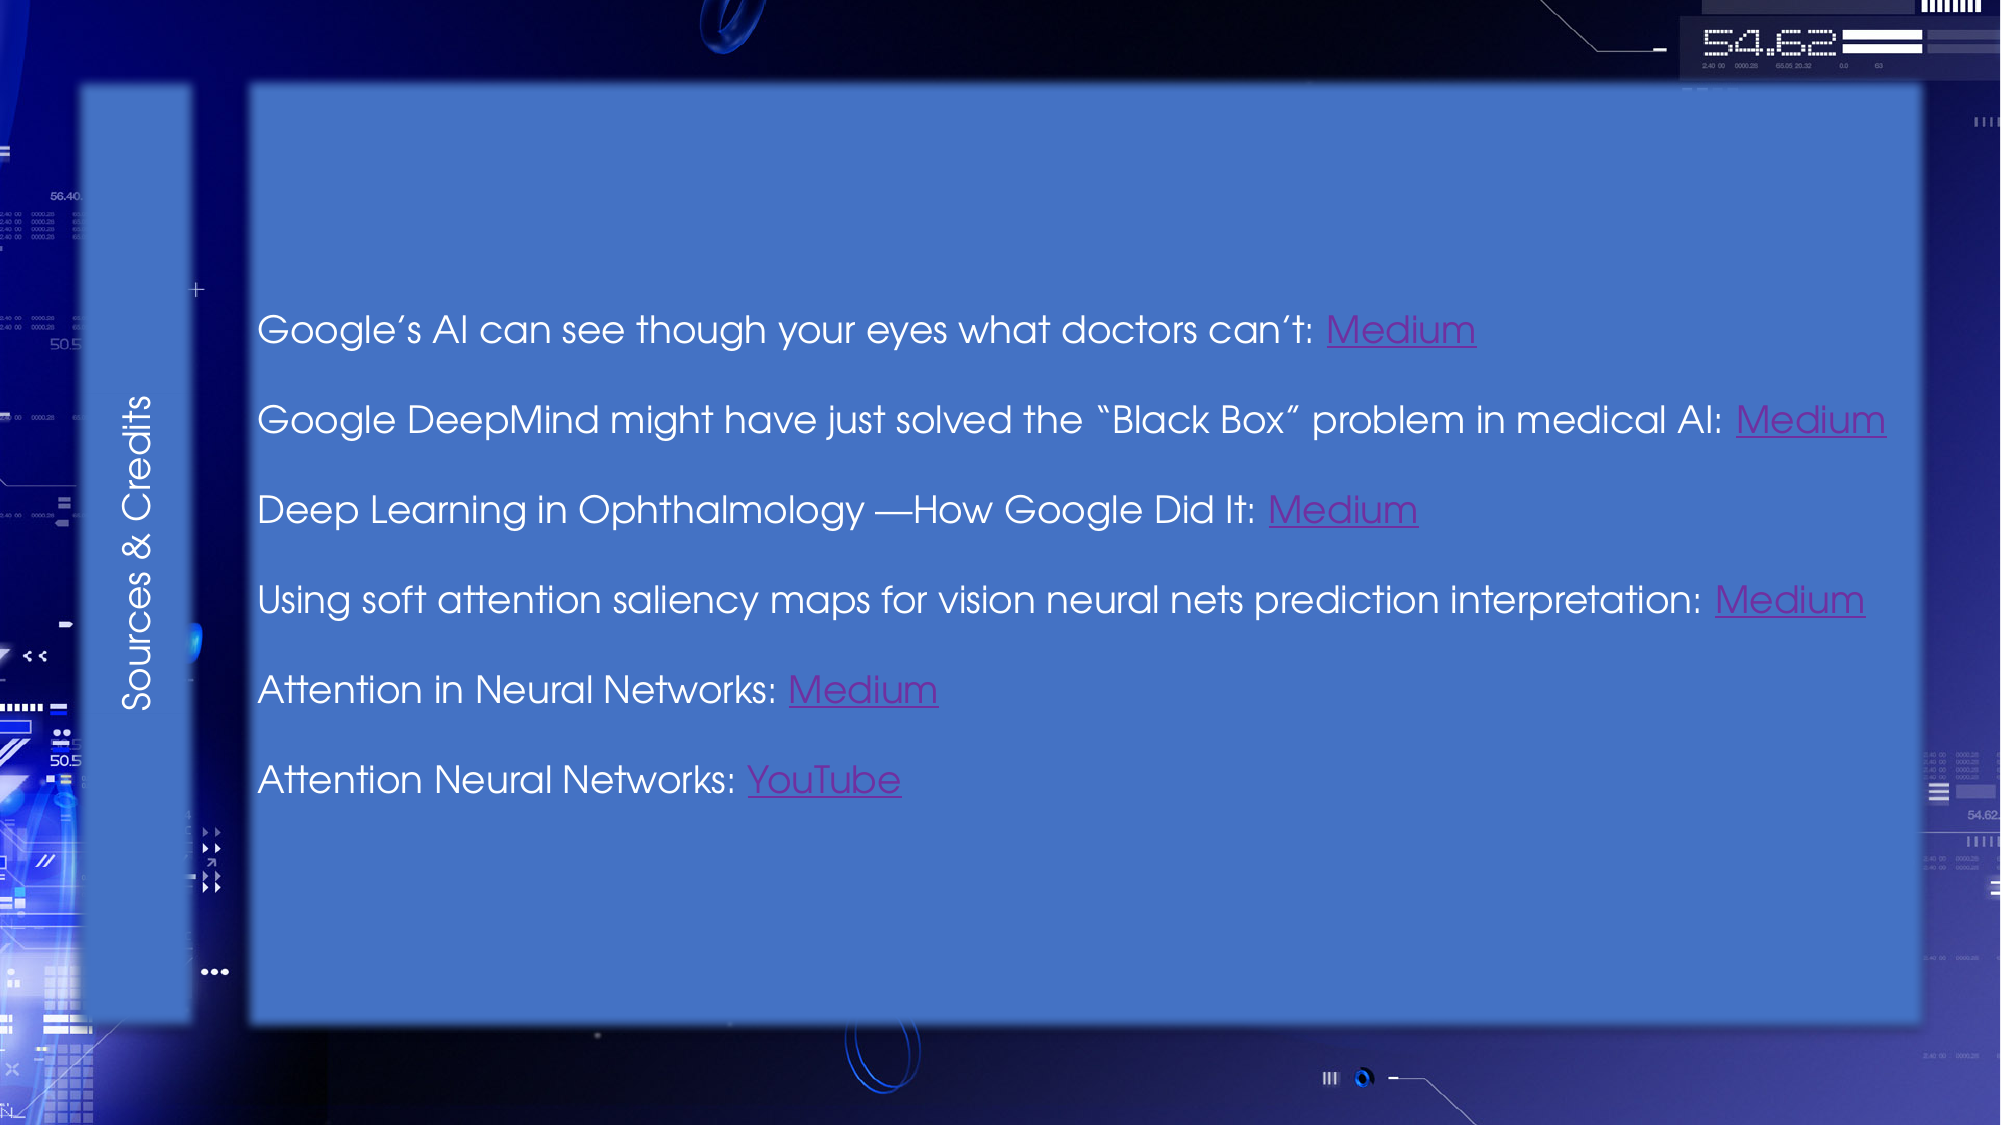

Google’s AI can see though your eyes what doctors can’t: Medium

Google DeepMind might have just solved the “Black Box” problem in medical AI: Medium

Deep Learning in Ophthalmology —How Google Did It: Medium

Using soft attention saliency maps for vision neural nets prediction interpretation: Medium

Attention in Neural Networks: Medium

Attention Neural Networks: YouTube
Sources & Credits